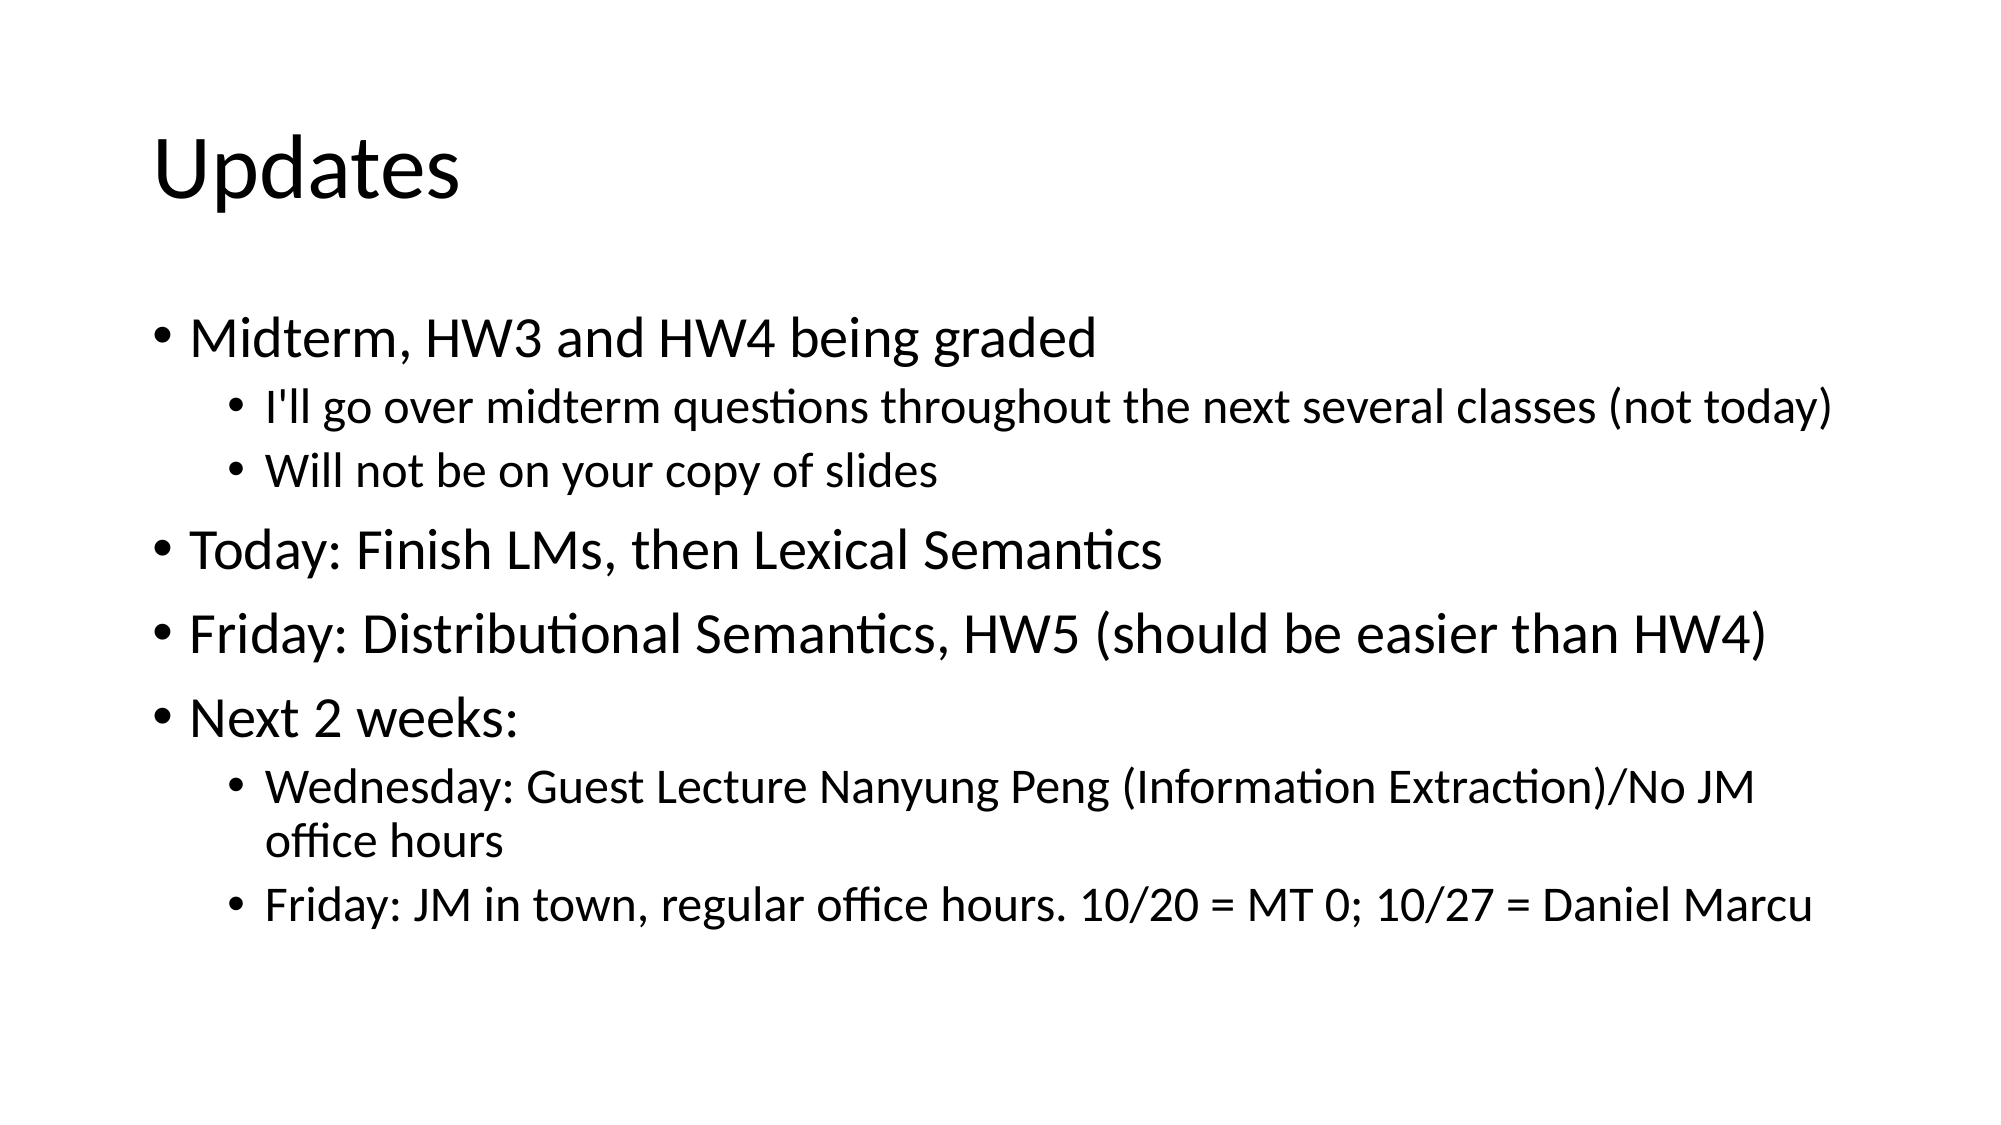

# Updates
Midterm, HW3 and HW4 being graded
I'll go over midterm questions throughout the next several classes (not today)
Will not be on your copy of slides
Today: Finish LMs, then Lexical Semantics
Friday: Distributional Semantics, HW5 (should be easier than HW4)
Next 2 weeks:
Wednesday: Guest Lecture Nanyung Peng (Information Extraction)/No JM office hours
Friday: JM in town, regular office hours. 10/20 = MT 0; 10/27 = Daniel Marcu